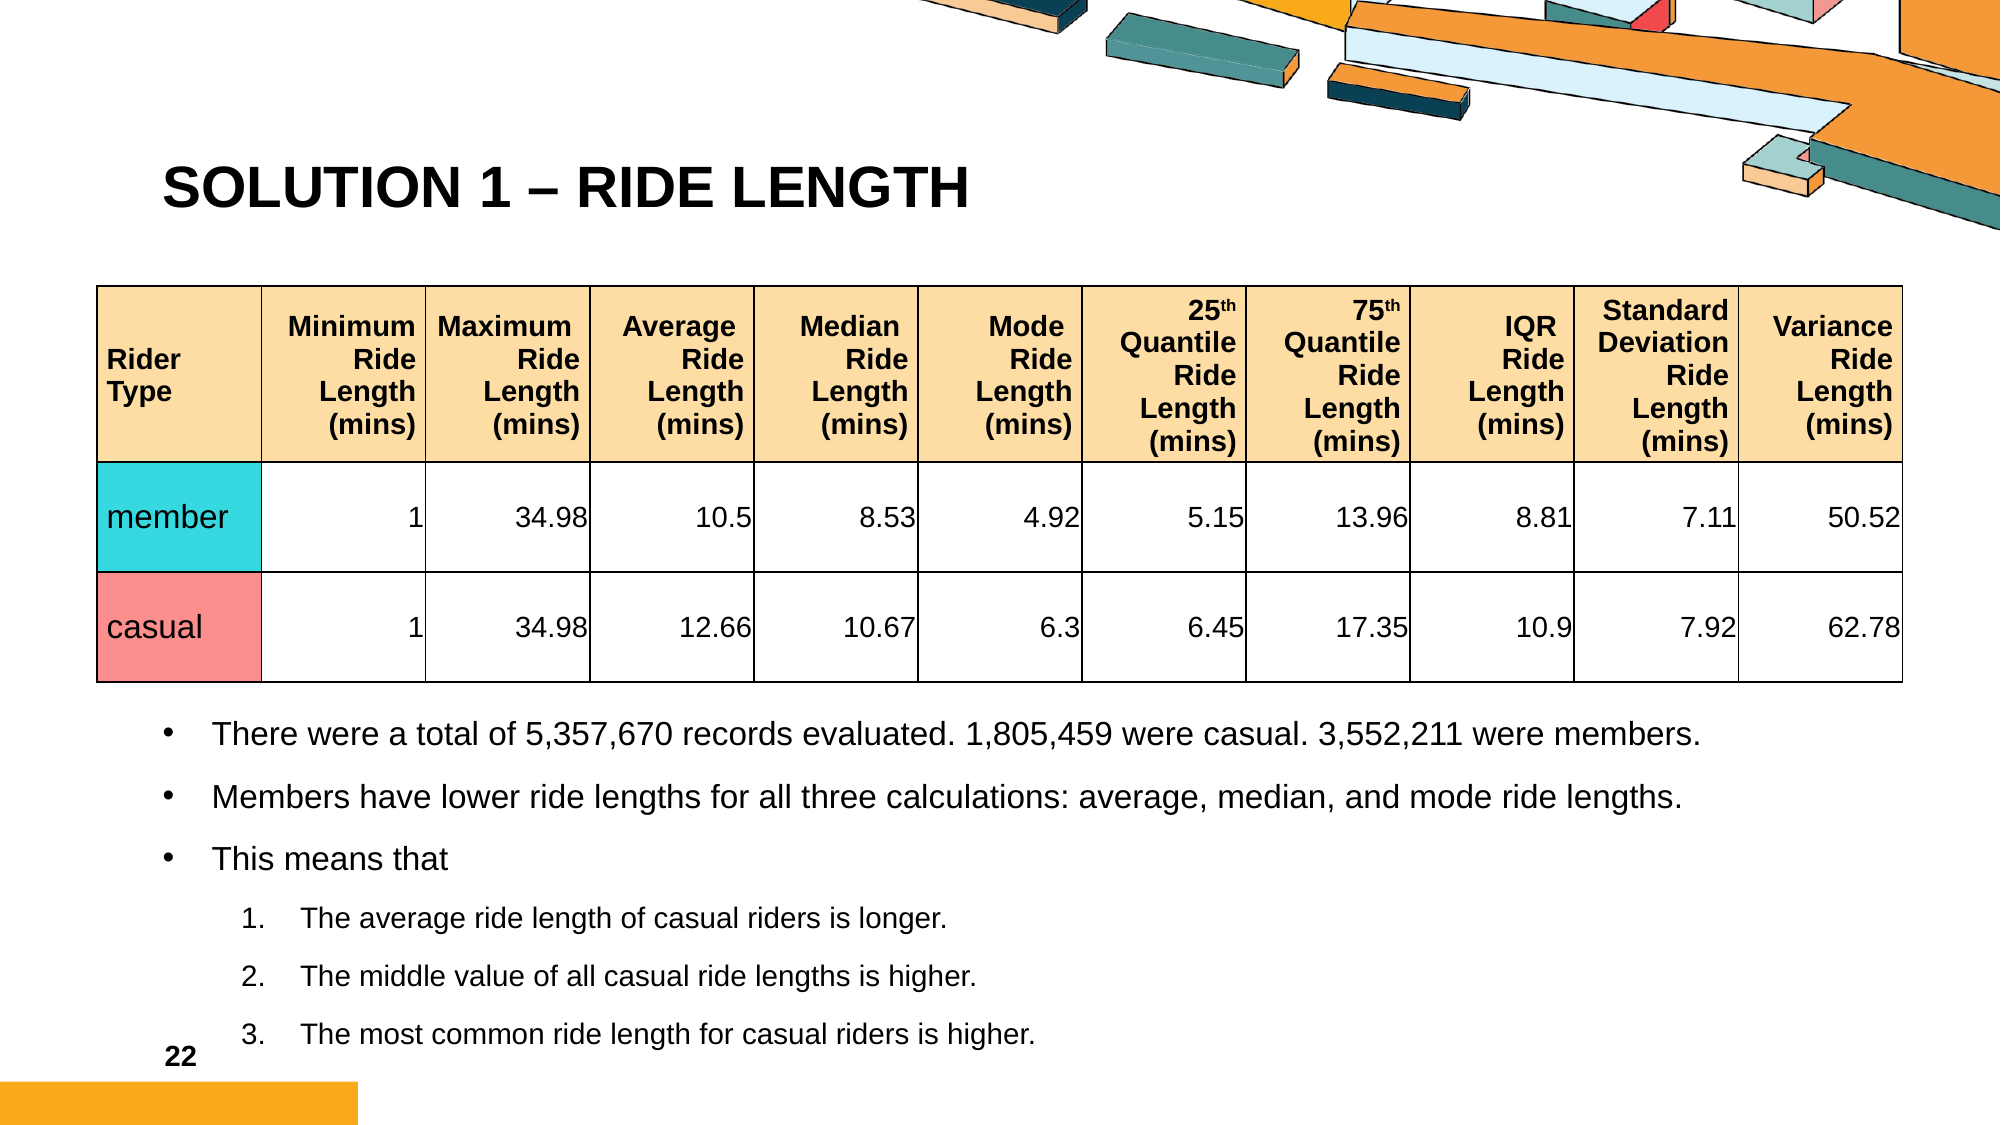

# Solution 1 – ride length
| Rider Type | Minimum Ride Length (mins) | Maximum Ride Length (mins) | Average Ride Length (mins) | Median Ride Length (mins) | Mode Ride Length (mins) | 25th Quantile Ride Length (mins) | 75th Quantile Ride Length (mins) | IQR Ride Length (mins) | Standard Deviation Ride Length (mins) | Variance Ride Length (mins) |
| --- | --- | --- | --- | --- | --- | --- | --- | --- | --- | --- |
| member | 1 | 34.98 | 10.5 | 8.53 | 4.92 | 5.15 | 13.96 | 8.81 | 7.11 | 50.52 |
| casual | 1 | 34.98 | 12.66 | 10.67 | 6.3 | 6.45 | 17.35 | 10.9 | 7.92 | 62.78 |
There were a total of 5,357,670 records evaluated. 1,805,459 were casual. 3,552,211 were members.
Members have lower ride lengths for all three calculations: average, median, and mode ride lengths.
This means that
The average ride length of casual riders is longer.
The middle value of all casual ride lengths is higher.
The most common ride length for casual riders is higher.

22